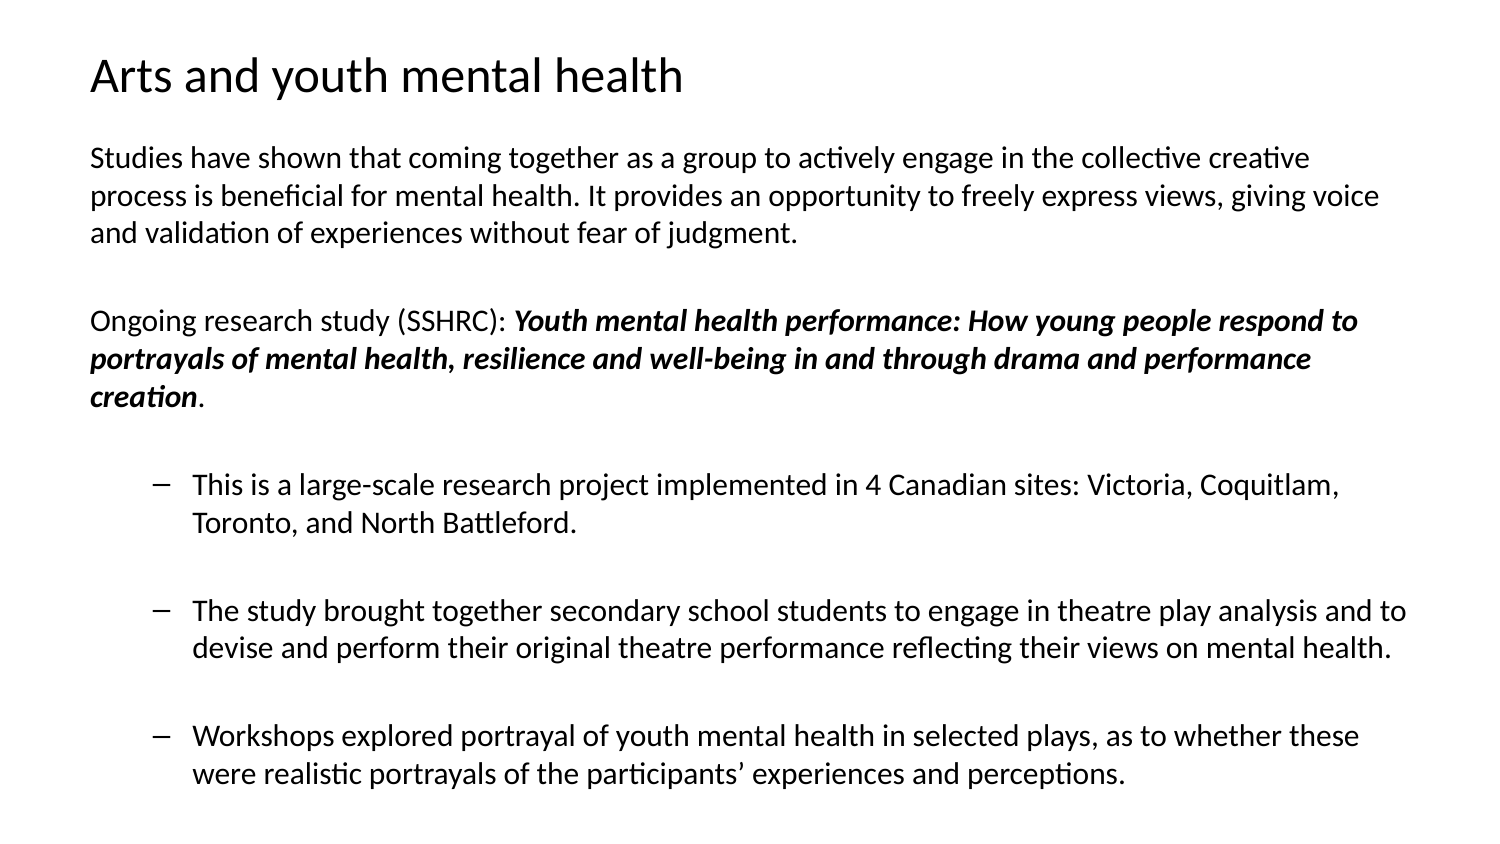

# Arts and youth mental health
Studies have shown that coming together as a group to actively engage in the collective creative process is beneficial for mental health. It provides an opportunity to freely express views, giving voice and validation of experiences without fear of judgment.

Ongoing research study (SSHRC): Youth mental health performance: How young people respond to portrayals of mental health, resilience and well-being in and through drama and performance creation.

This is a large-scale research project implemented in 4 Canadian sites: Victoria, Coquitlam, Toronto, and North Battleford.

The study brought together secondary school students to engage in theatre play analysis and to devise and perform their original theatre performance reflecting their views on mental health.

Workshops explored portrayal of youth mental health in selected plays, as to whether these were realistic portrayals of the participants’ experiences and perceptions.